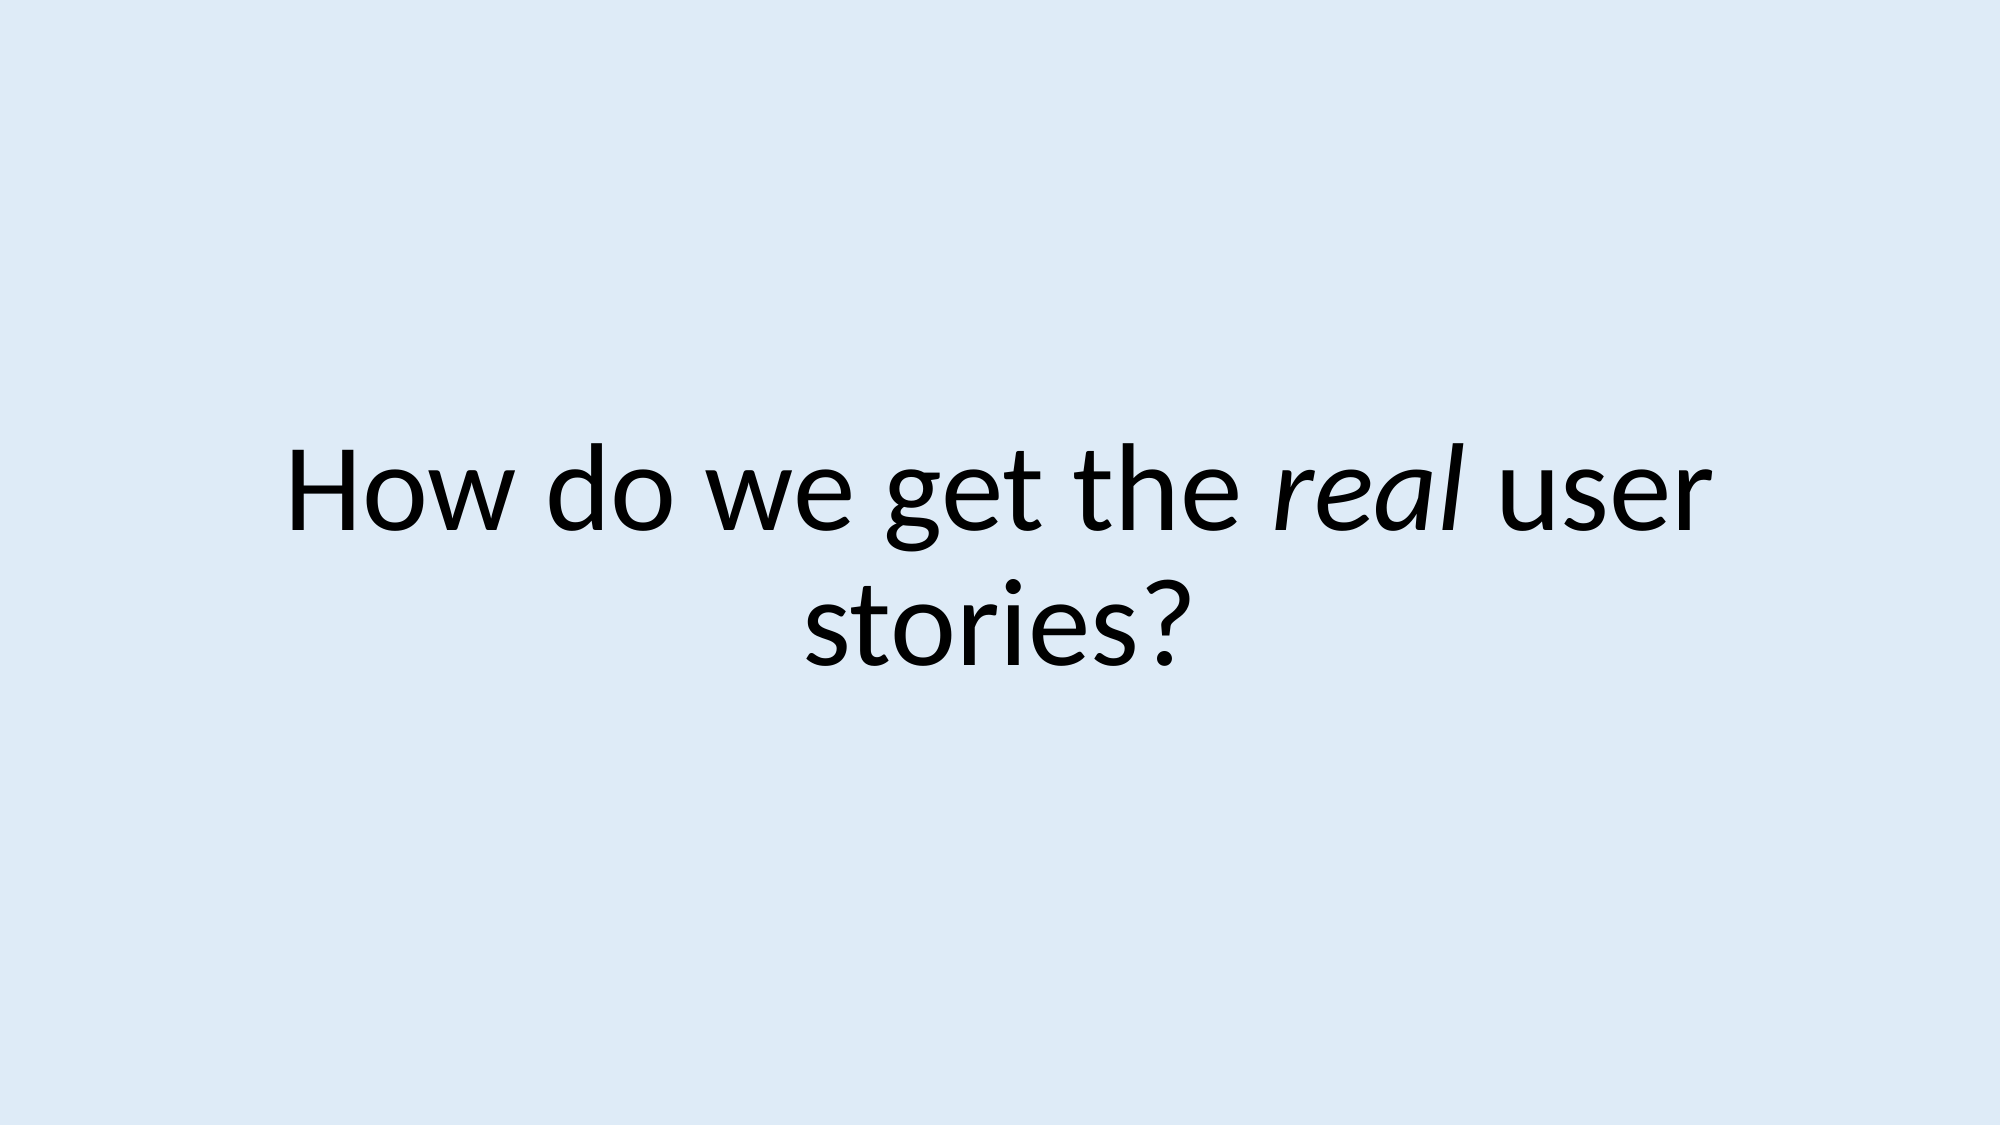

# How do we get the real user stories?